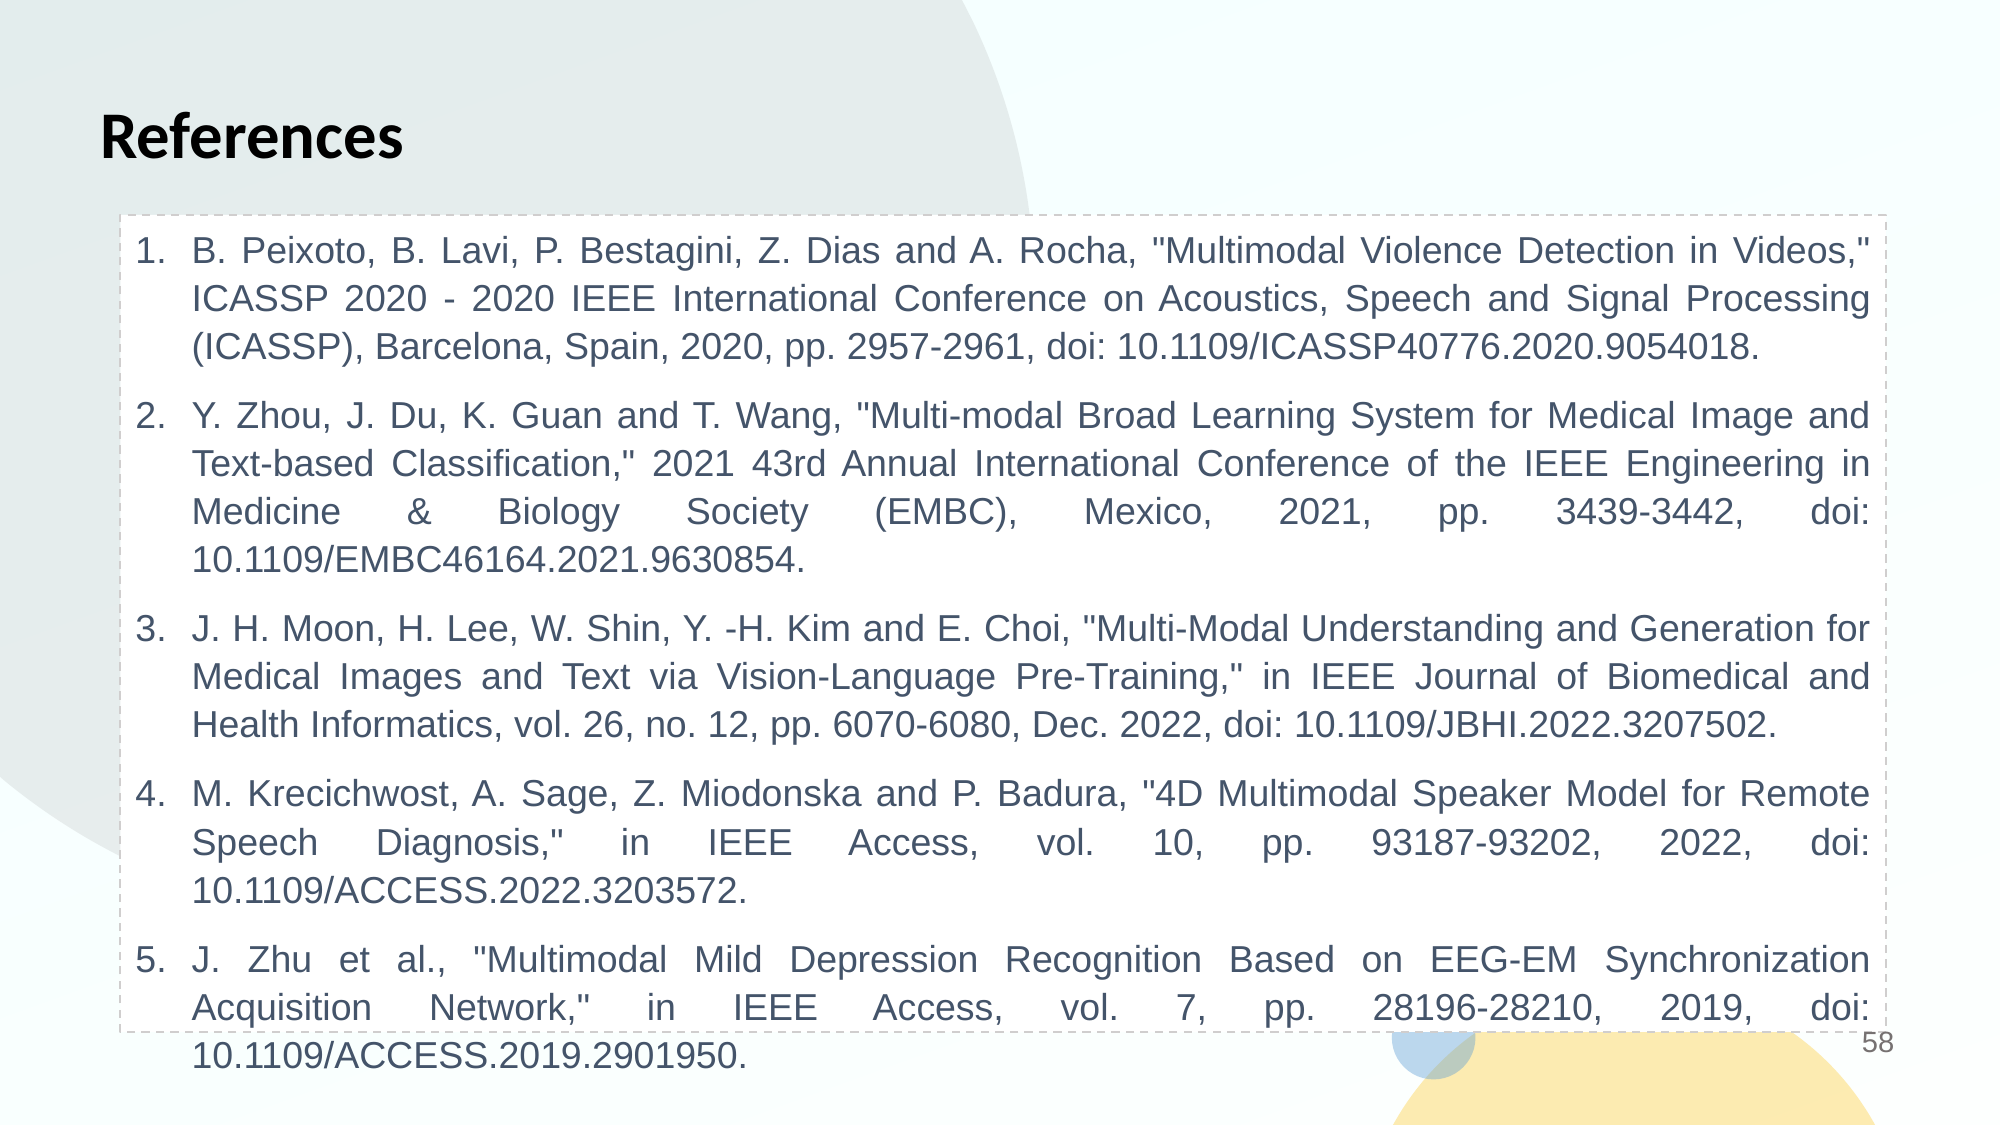

# References
B. Peixoto, B. Lavi, P. Bestagini, Z. Dias and A. Rocha, "Multimodal Violence Detection in Videos," ICASSP 2020 - 2020 IEEE International Conference on Acoustics, Speech and Signal Processing (ICASSP), Barcelona, Spain, 2020, pp. 2957-2961, doi: 10.1109/ICASSP40776.2020.9054018.
Y. Zhou, J. Du, K. Guan and T. Wang, "Multi-modal Broad Learning System for Medical Image and Text-based Classification," 2021 43rd Annual International Conference of the IEEE Engineering in Medicine & Biology Society (EMBC), Mexico, 2021, pp. 3439-3442, doi: 10.1109/EMBC46164.2021.9630854.
J. H. Moon, H. Lee, W. Shin, Y. -H. Kim and E. Choi, "Multi-Modal Understanding and Generation for Medical Images and Text via Vision-Language Pre-Training," in IEEE Journal of Biomedical and Health Informatics, vol. 26, no. 12, pp. 6070-6080, Dec. 2022, doi: 10.1109/JBHI.2022.3207502.
M. Krecichwost, A. Sage, Z. Miodonska and P. Badura, "4D Multimodal Speaker Model for Remote Speech Diagnosis," in IEEE Access, vol. 10, pp. 93187-93202, 2022, doi: 10.1109/ACCESS.2022.3203572.
J. Zhu et al., "Multimodal Mild Depression Recognition Based on EEG-EM Synchronization Acquisition Network," in IEEE Access, vol. 7, pp. 28196-28210, 2019, doi: 10.1109/ACCESS.2019.2901950.
58